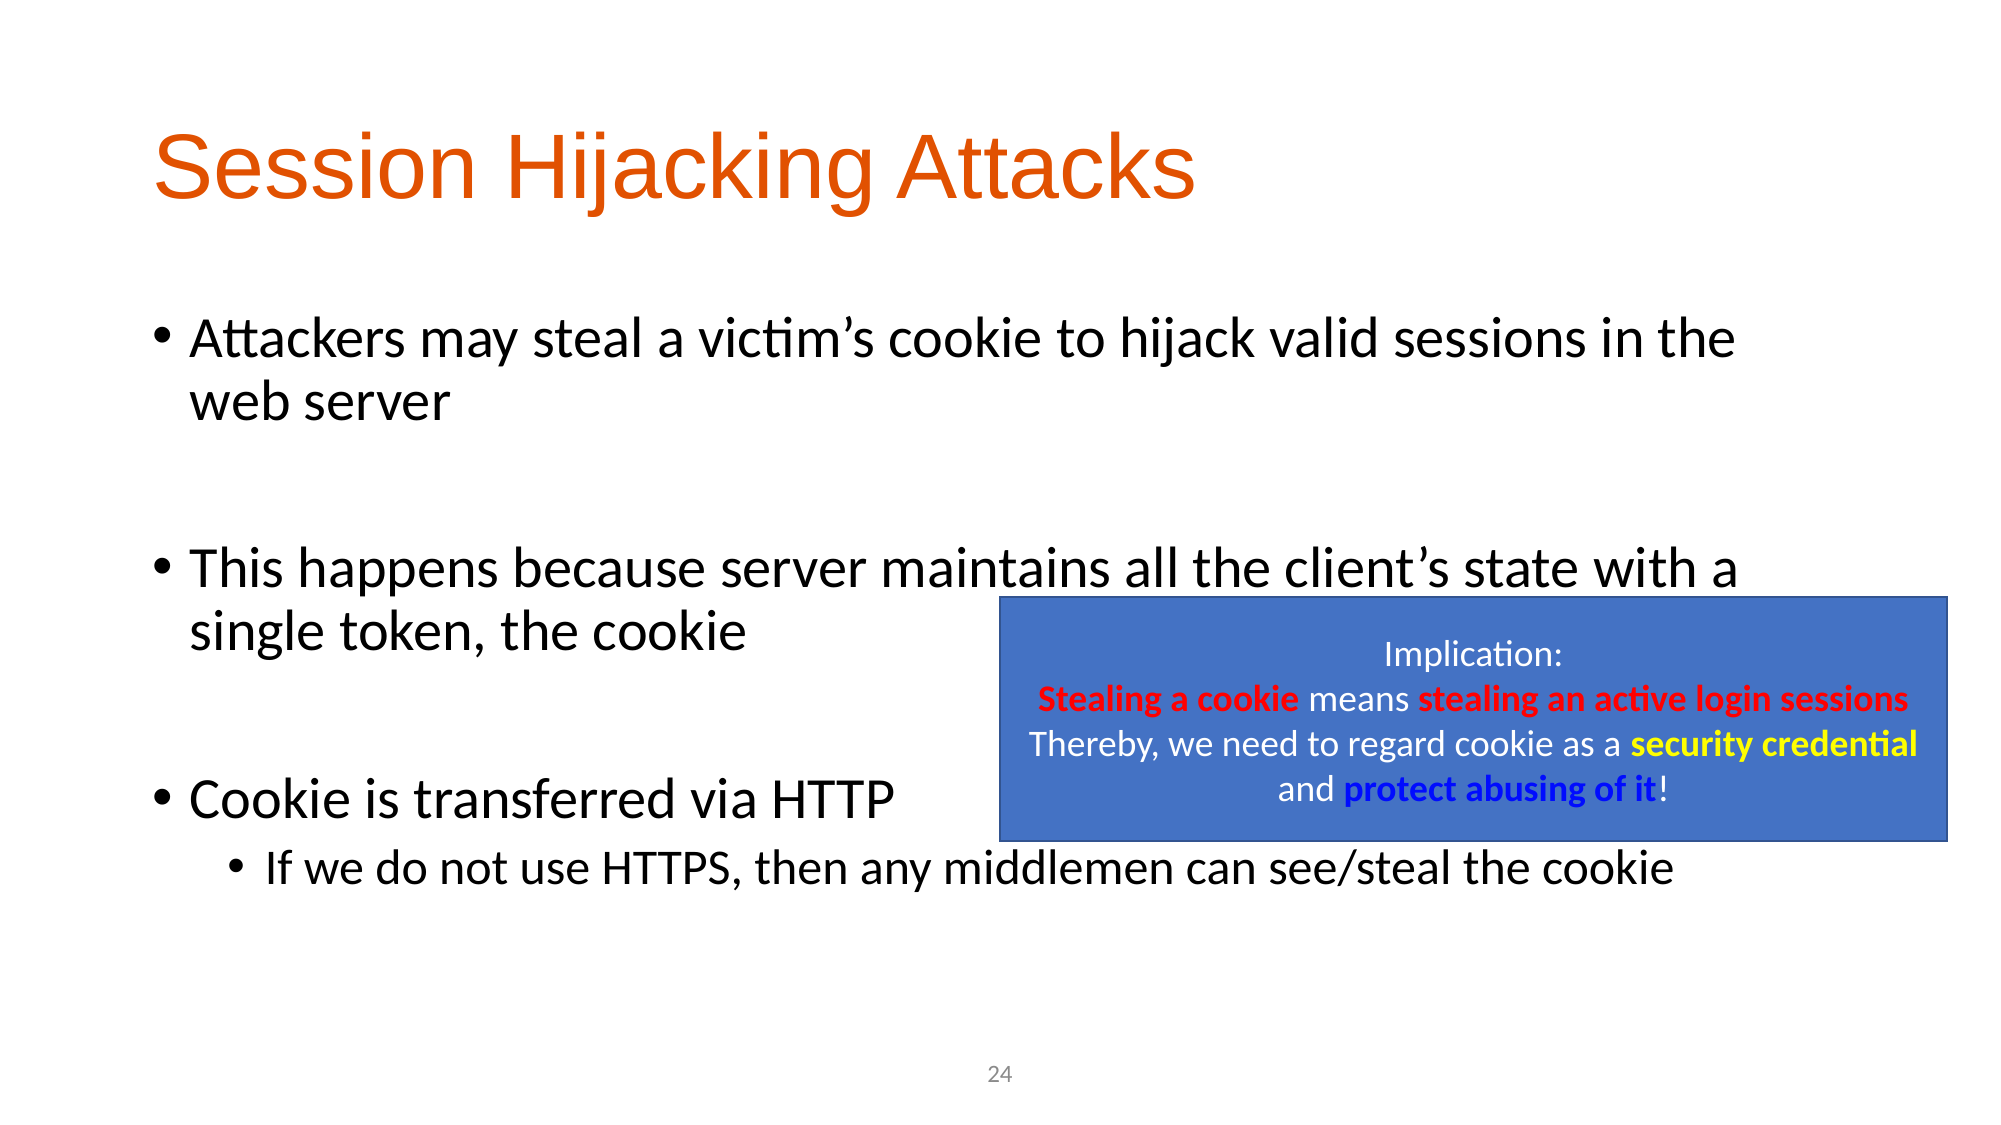

# Session Hijacking Attacks
Attackers may steal a victim’s cookie to hijack valid sessions in the web server

This happens because server maintains all the client’s state with a single token, the cookie

Cookie is transferred via HTTP
If we do not use HTTPS, then any middlemen can see/steal the cookie
Implication:
Stealing a cookie means stealing an active login sessions
Thereby, we need to regard cookie as a security credential
and protect abusing of it!
24